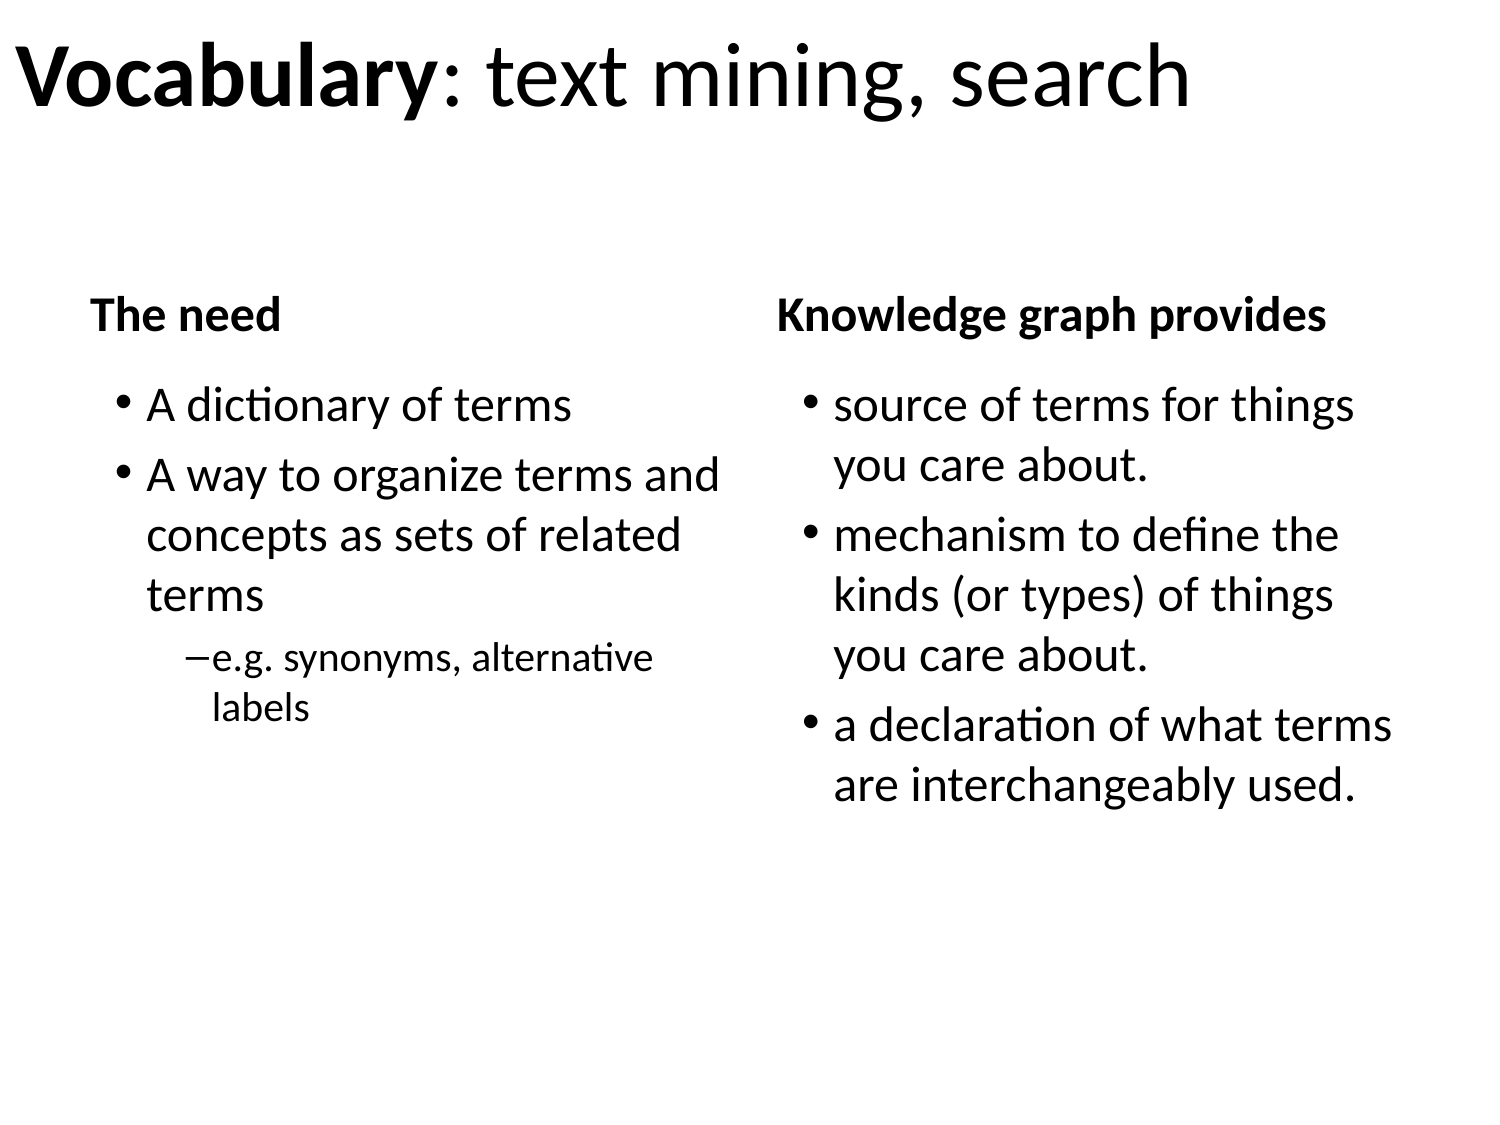

# Vocabulary: text mining, search
The need
Knowledge graph provides
A dictionary of terms
A way to organize terms and concepts as sets of related terms
e.g. synonyms, alternative labels
source of terms for things you care about.
mechanism to define the kinds (or types) of things you care about.
a declaration of what terms are interchangeably used.